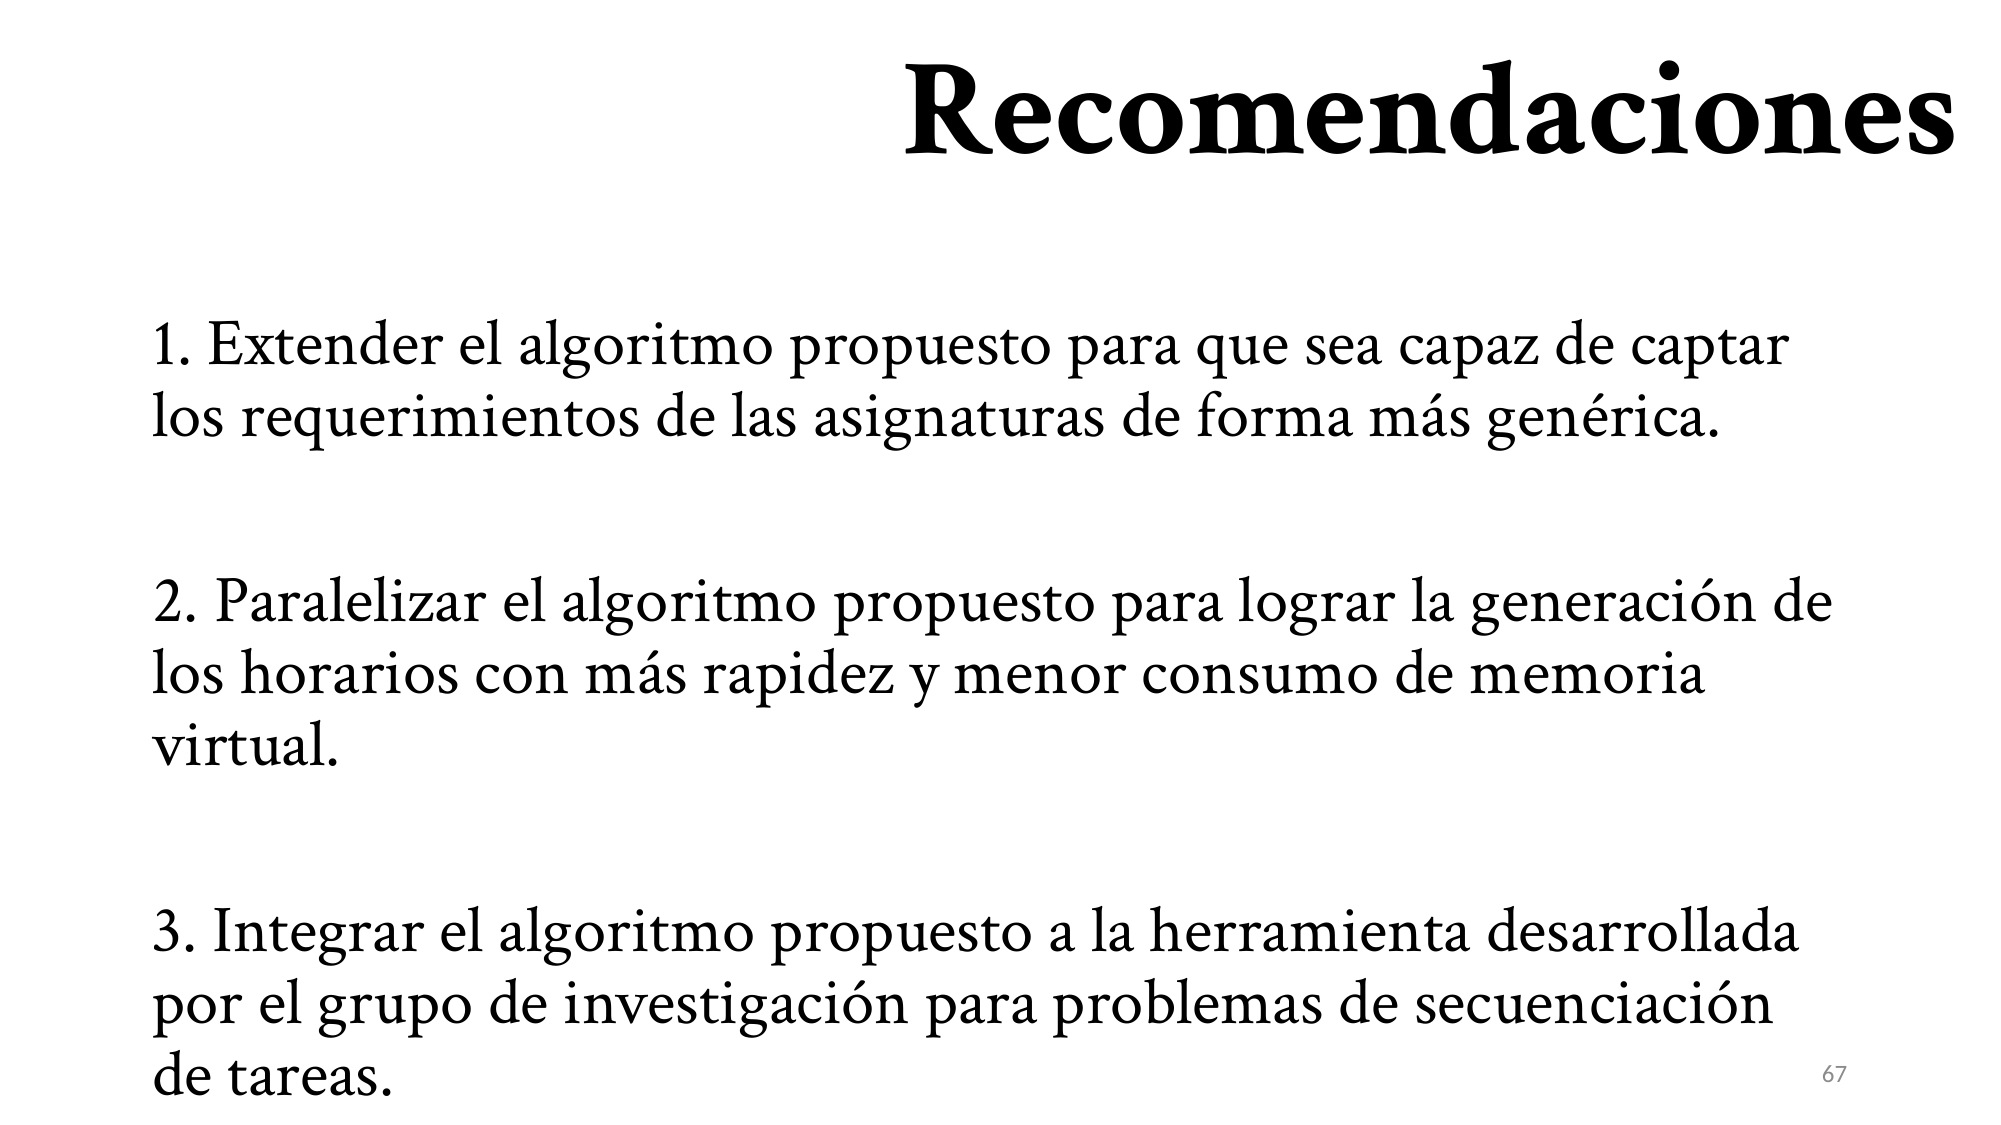

# Recomendaciones
1. Extender el algoritmo propuesto para que sea capaz de captar los requerimientos de las asignaturas de forma más genérica.

2. Paralelizar el algoritmo propuesto para lograr la generación de los horarios con más rapidez y menor consumo de memoria virtual.

3. Integrar el algoritmo propuesto a la herramienta desarrollada por el grupo de investigación para problemas de secuenciación de tareas.
67